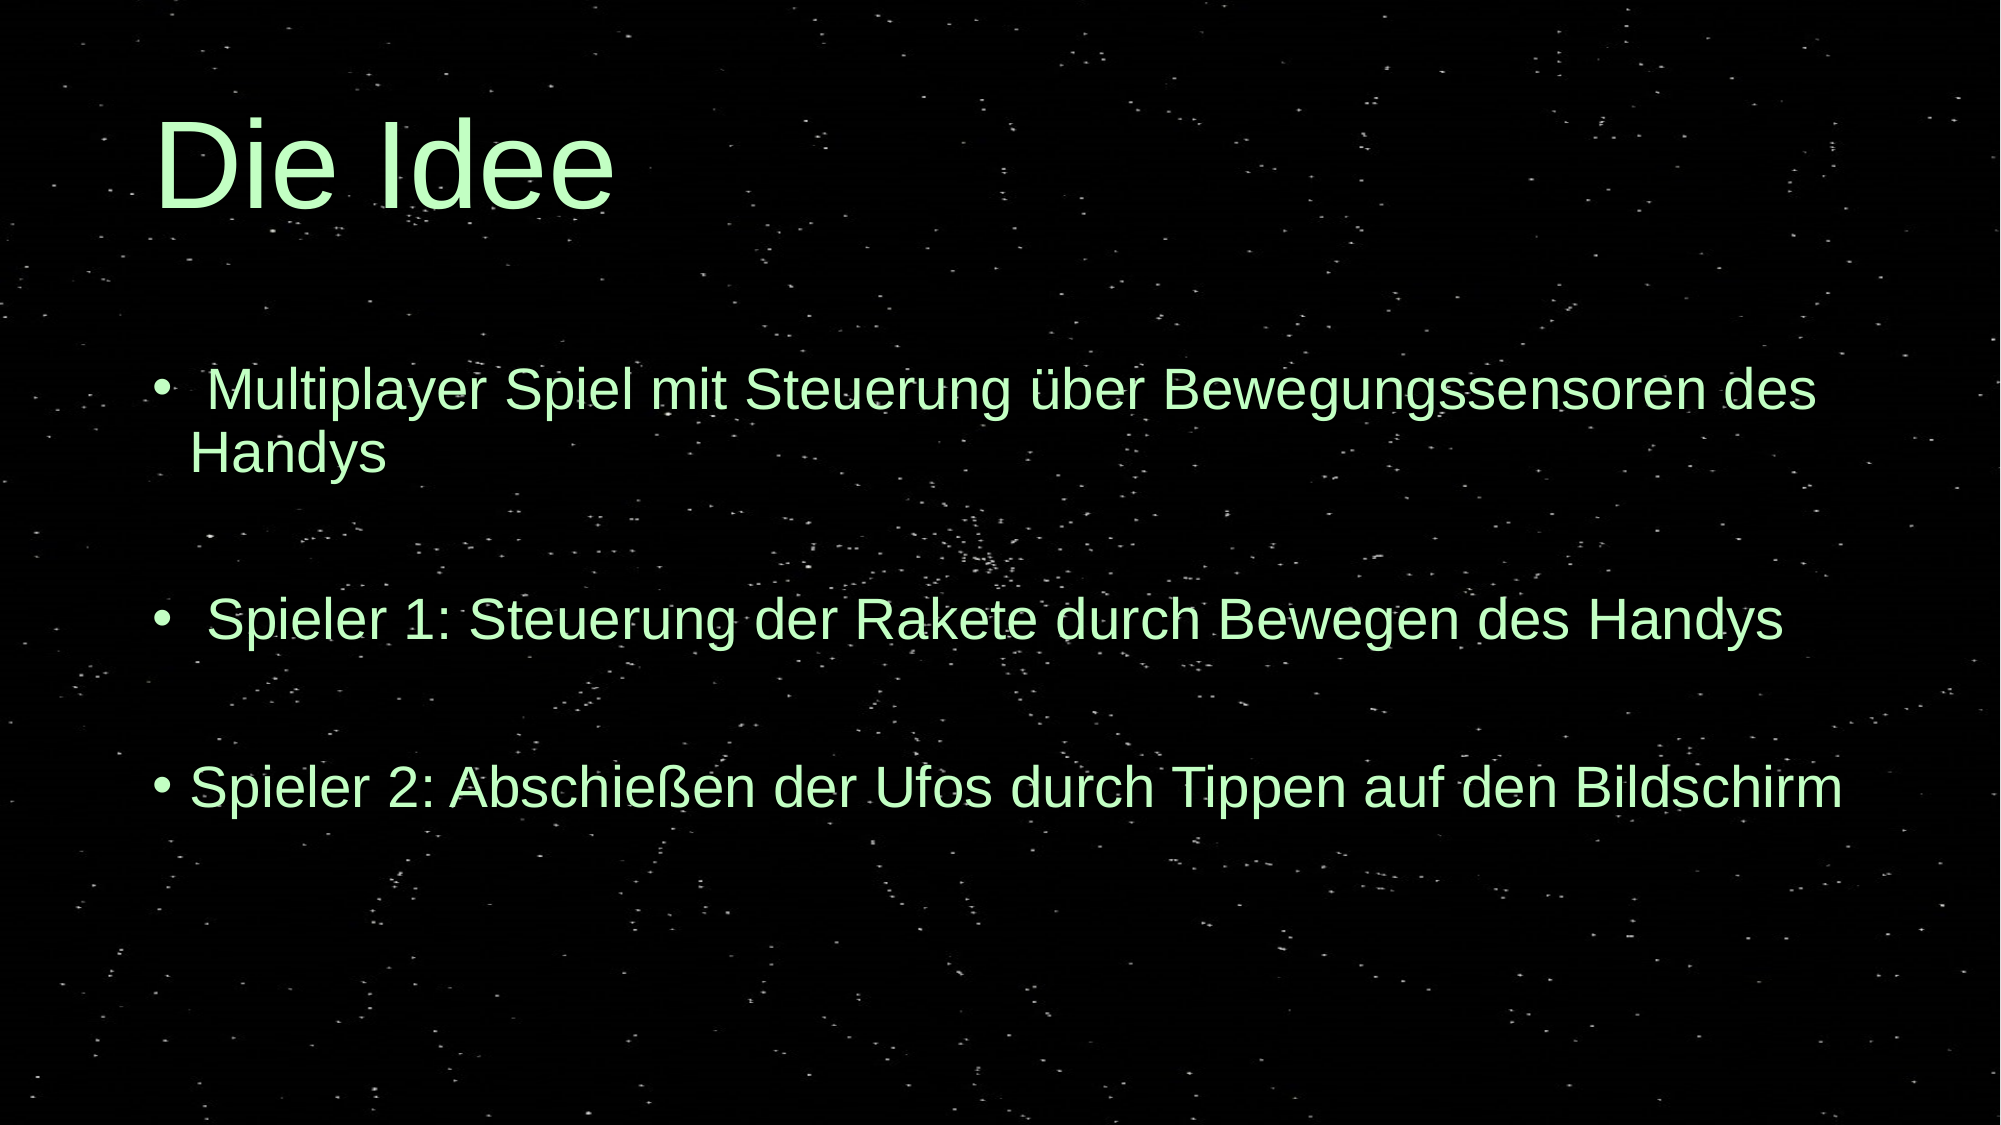

# Die Idee
 Multiplayer Spiel mit Steuerung über Bewegungssensoren des Handys

 Spieler 1: Steuerung der Rakete durch Bewegen des Handys

Spieler 2: Abschießen der Ufos durch Tippen auf den Bildschirm